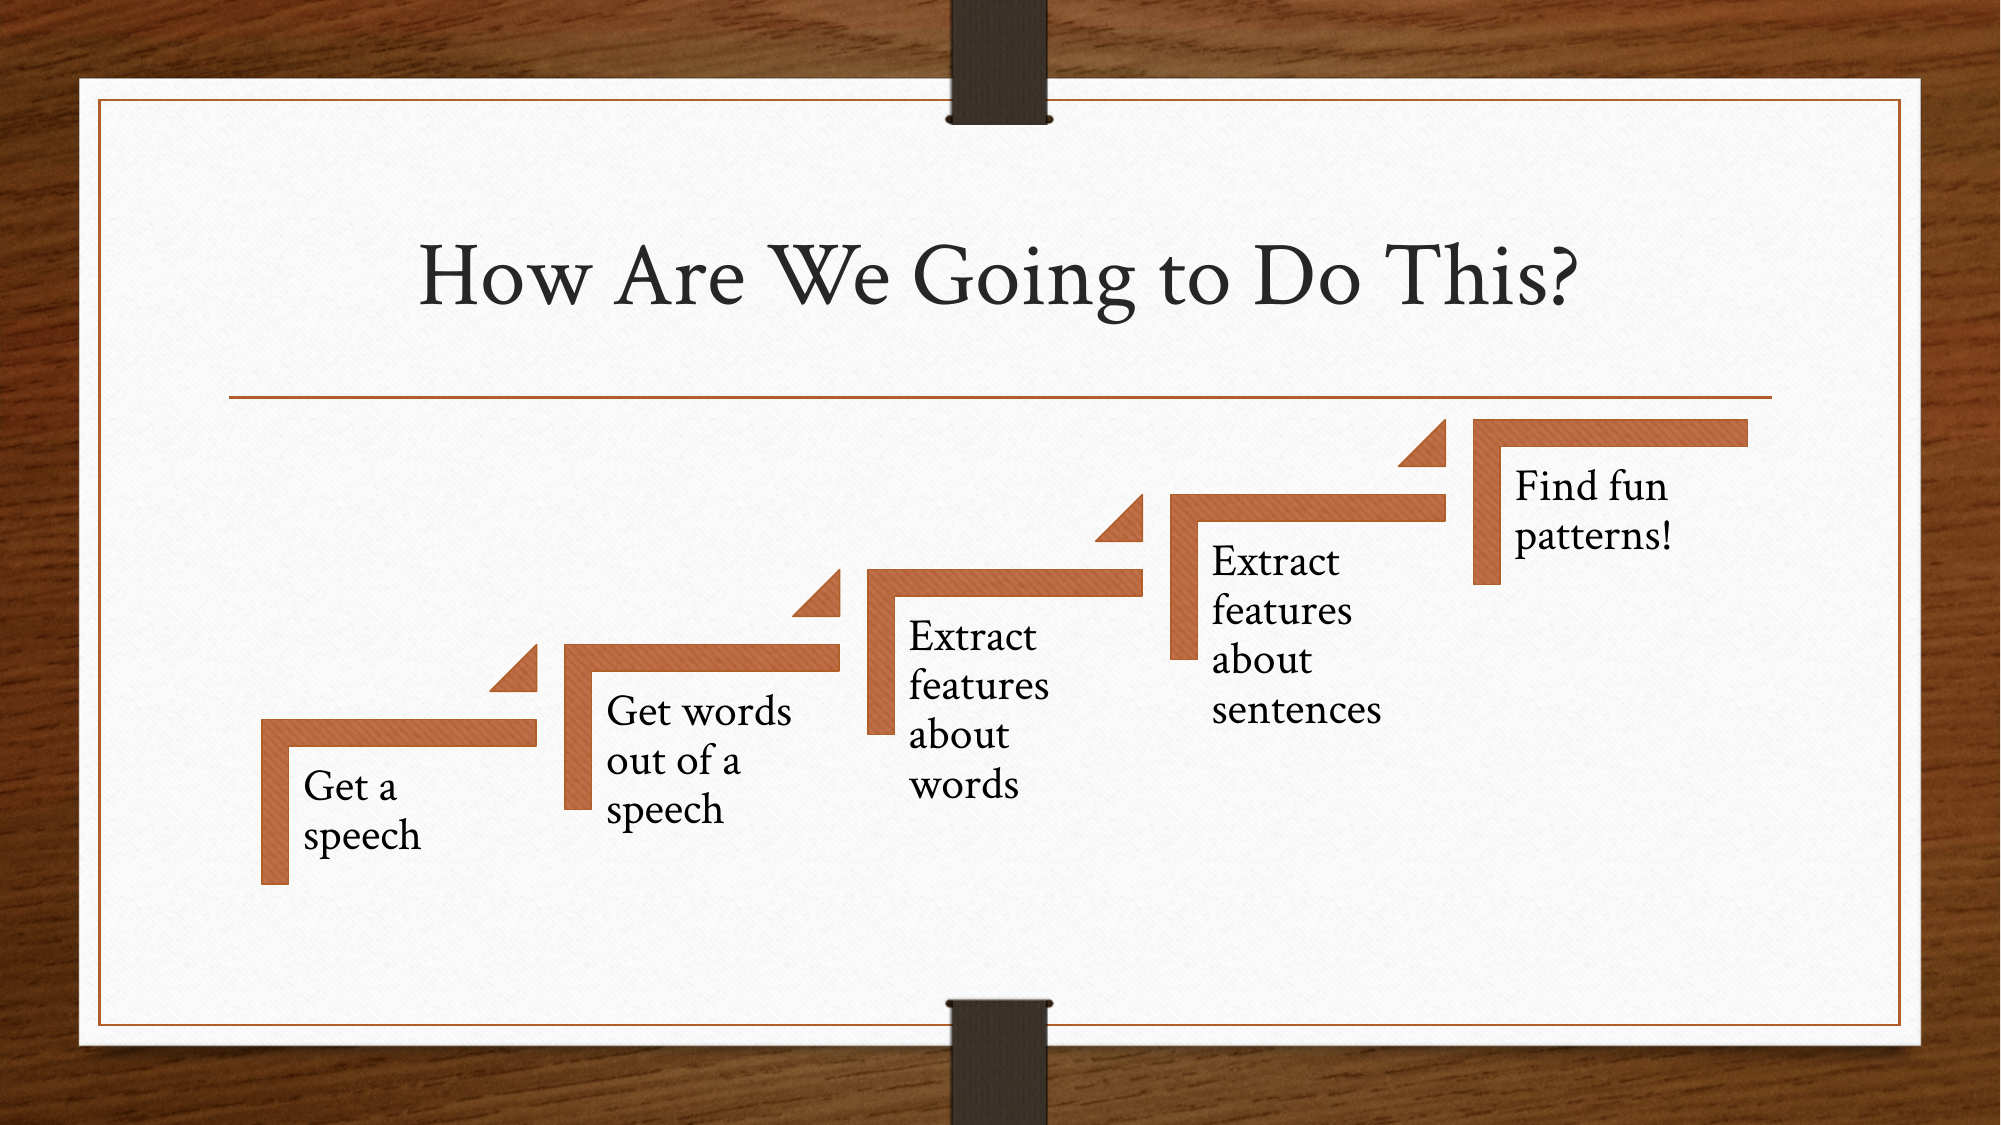

# How Are We Going to Do This?
Get a speech
Get words out of a speech
Extract features about words
Extract features about sentences
Find fun patterns!